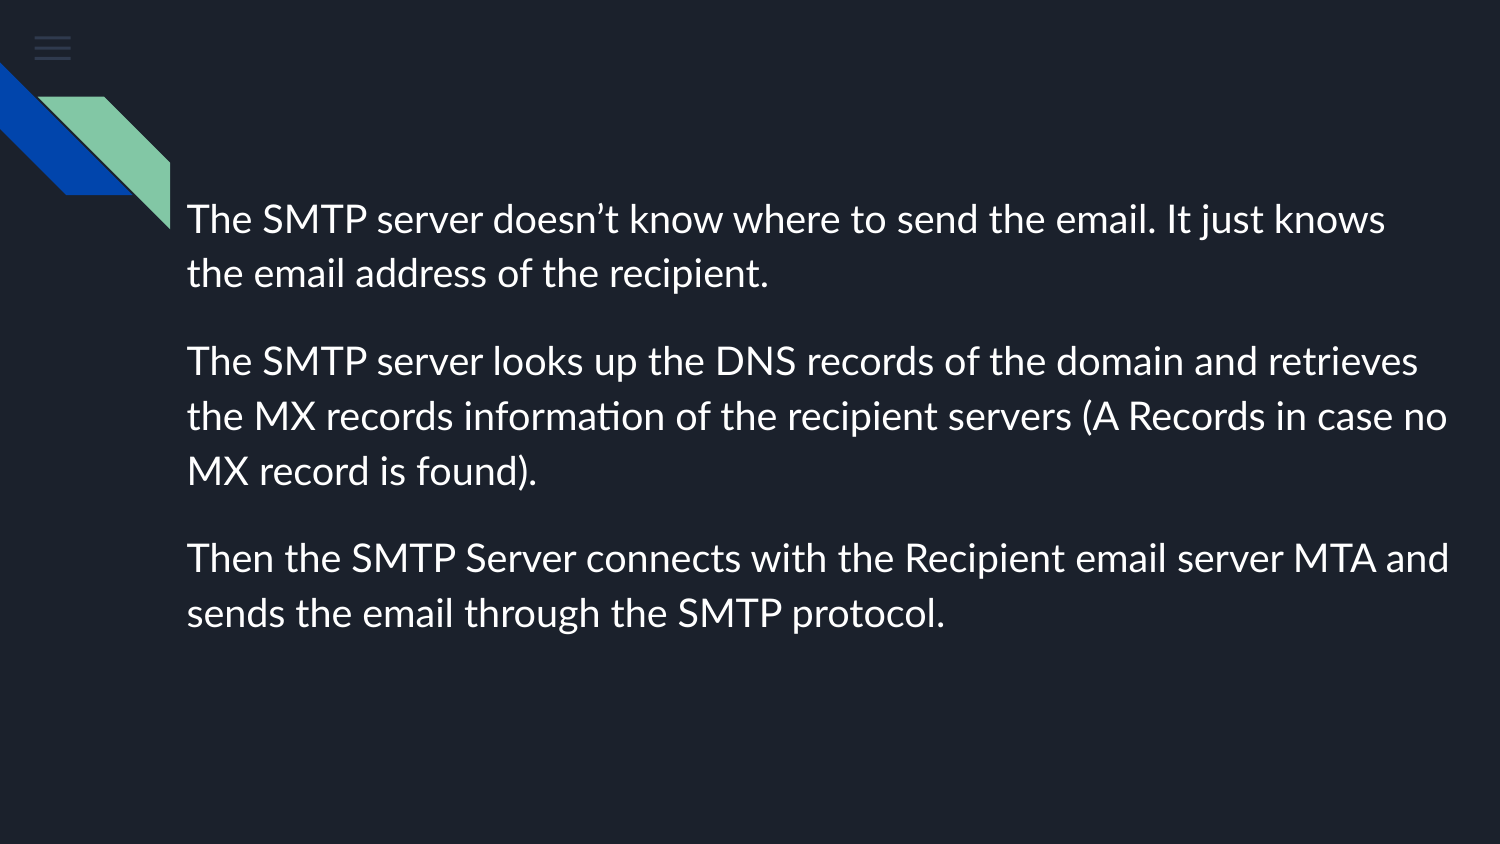

#
The SMTP server doesn’t know where to send the email. It just knows the email address of the recipient.
The SMTP server looks up the DNS records of the domain and retrieves the MX records information of the recipient servers (A Records in case no MX record is found).
Then the SMTP Server connects with the Recipient email server MTA and sends the email through the SMTP protocol.

Based on the configuration, the email client program sends the email to MTA for further processing.
MTA performs a DNS lookup to figure out the recipient's address. If the recipient's address is resolved, the MTA packs the email in an envelope and forwards it to the MTA which is authorized to receive the recipient's email.